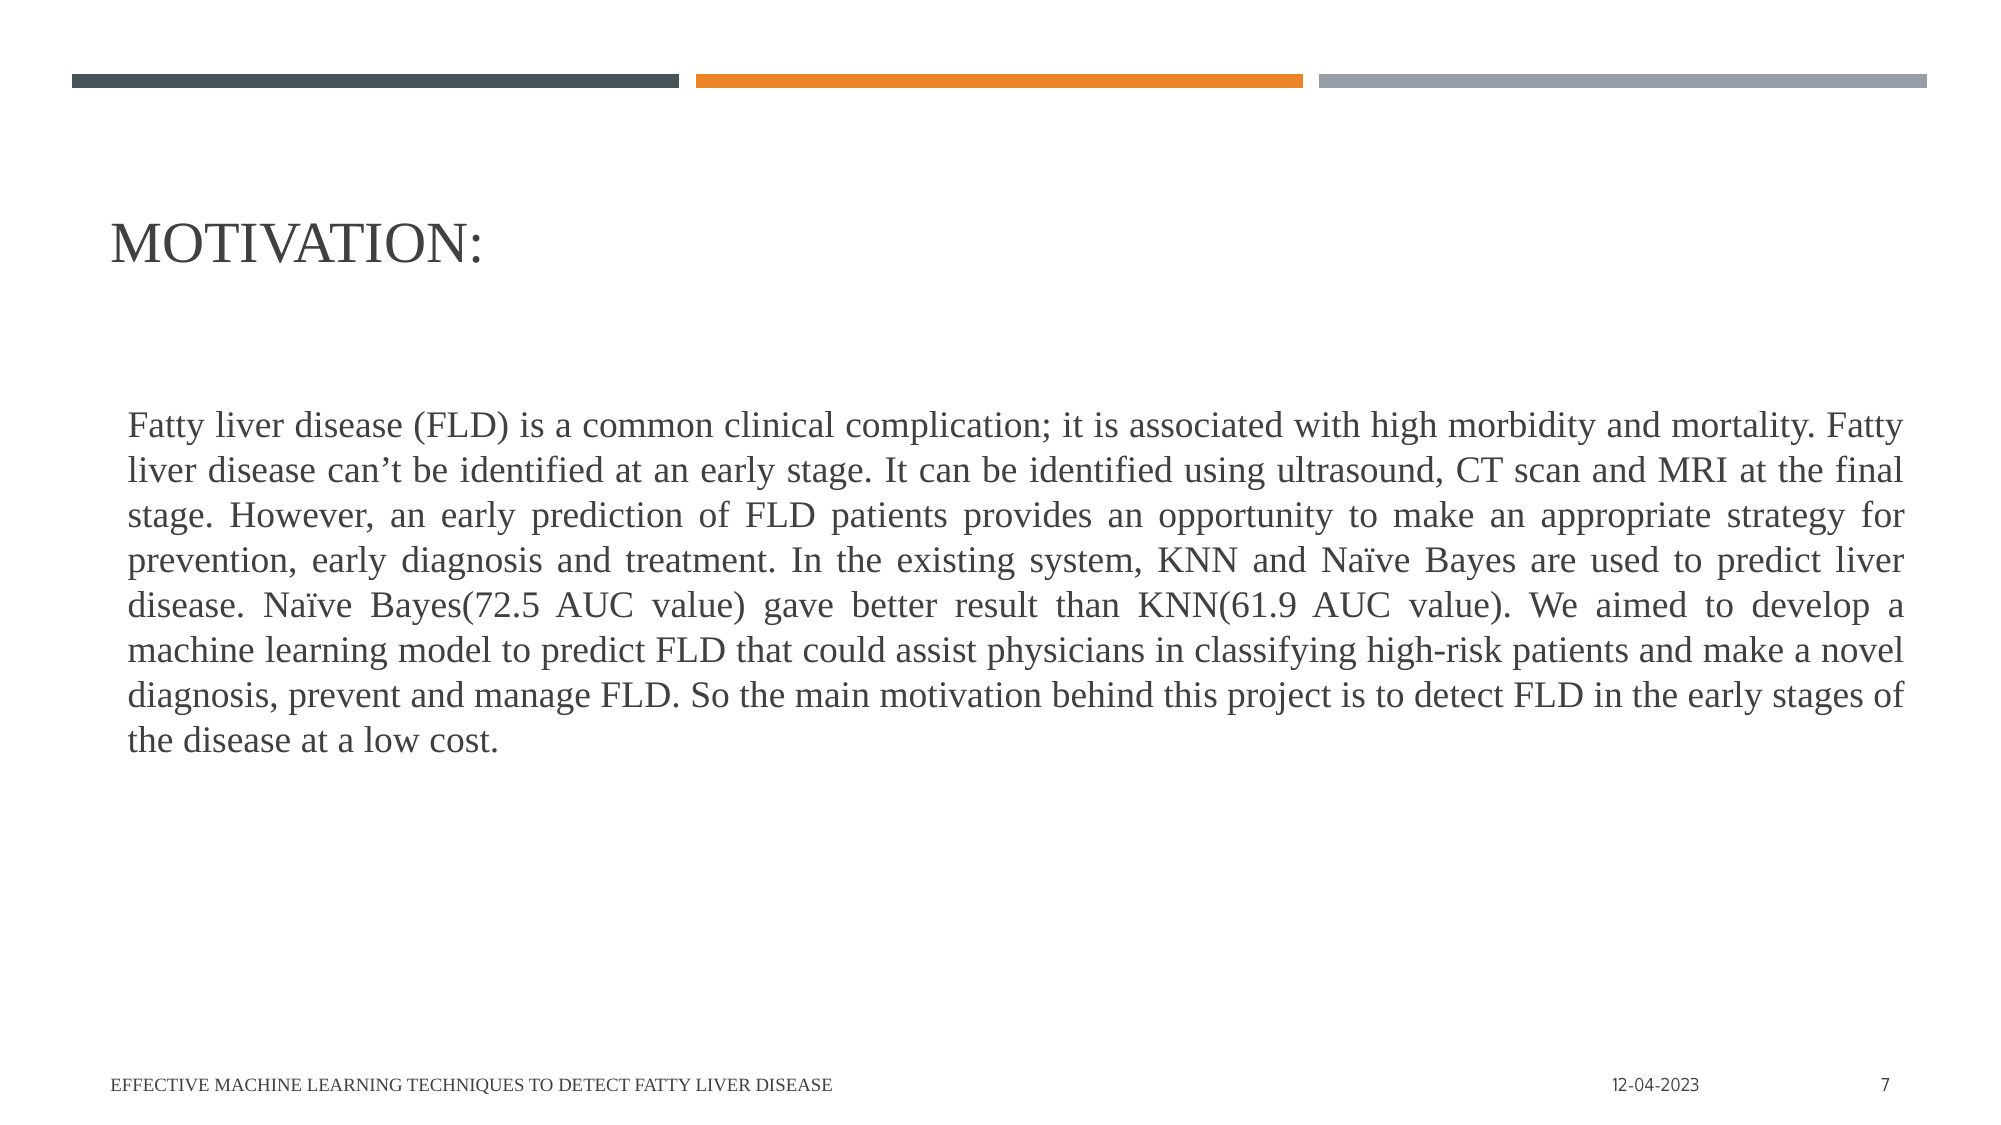

# Motivation:
Fatty liver disease (FLD) is a common clinical complication; it is associated with high morbidity and mortality. Fatty liver disease can’t be identified at an early stage. It can be identified using ultrasound, CT scan and MRI at the final stage. However, an early prediction of FLD patients provides an opportunity to make an appropriate strategy for prevention, early diagnosis and treatment. In the existing system, KNN and Naïve Bayes are used to predict liver disease. Naïve Bayes(72.5 AUC value) gave better result than KNN(61.9 AUC value). We aimed to develop a machine learning model to predict FLD that could assist physicians in classifying high-risk patients and make a novel diagnosis, prevent and manage FLD. So the main motivation behind this project is to detect FLD in the early stages of the disease at a low cost.
Effective Machine Learning Techniques To Detect Fatty Liver Disease
12-04-2023
7